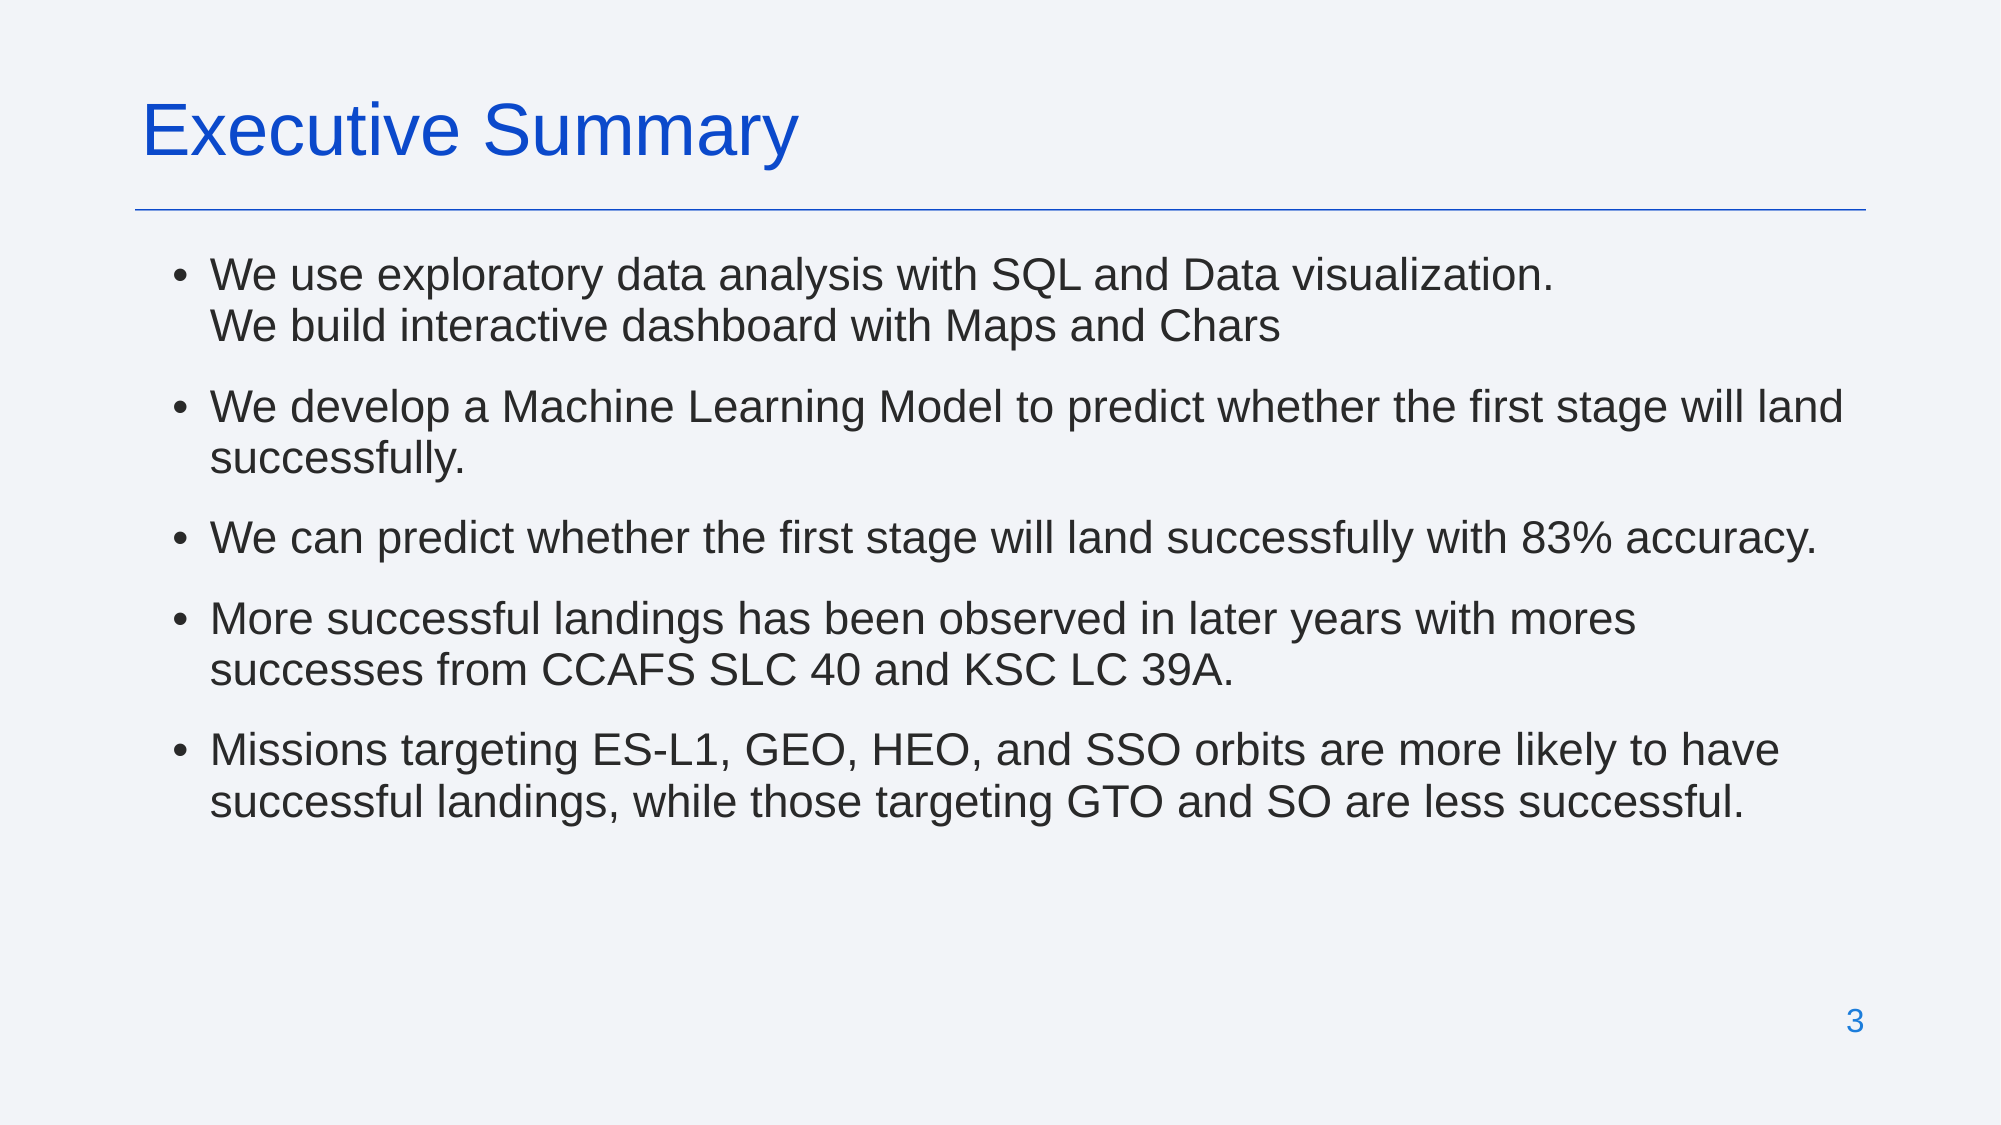

Executive Summary
We use exploratory data analysis with SQL and Data visualization.
We build interactive dashboard with Maps and Chars
We develop a Machine Learning Model to predict whether the first stage will land successfully.
We can predict whether the first stage will land successfully with 83% accuracy.
More successful landings has been observed in later years with mores successes from CCAFS SLC 40 and KSC LC 39A.
Missions targeting ES-L1, GEO, HEO, and SSO orbits are more likely to have successful landings, while those targeting GTO and SO are less successful.

3